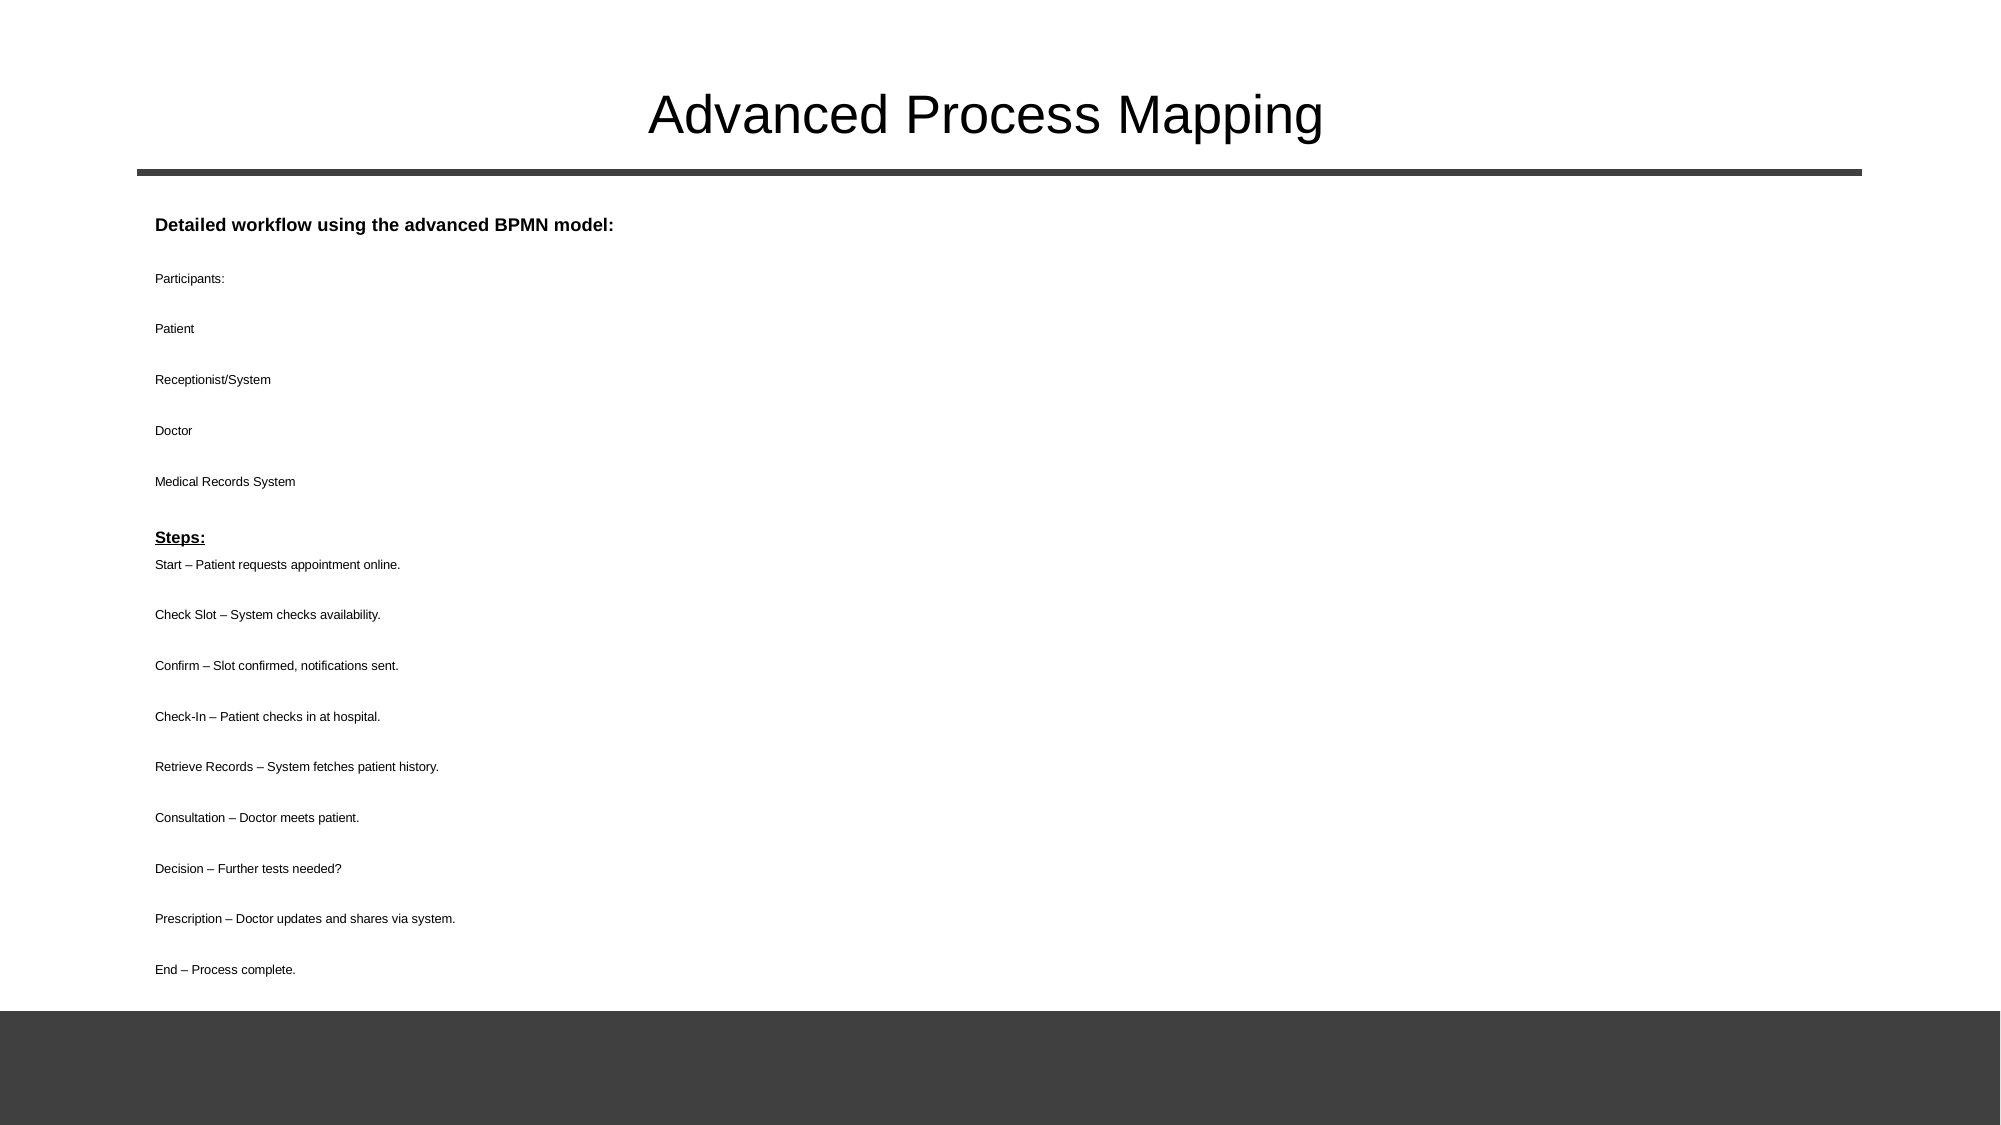

# Advanced Process Mapping
Detailed workflow using the advanced BPMN model:

Participants:

Patient

Receptionist/System

Doctor

Medical Records System

Steps:
Start – Patient requests appointment online.

Check Slot – System checks availability.

Confirm – Slot confirmed, notifications sent.

Check-In – Patient checks in at hospital.

Retrieve Records – System fetches patient history.

Consultation – Doctor meets patient.

Decision – Further tests needed?

Prescription – Doctor updates and shares via system.

End – Process complete.